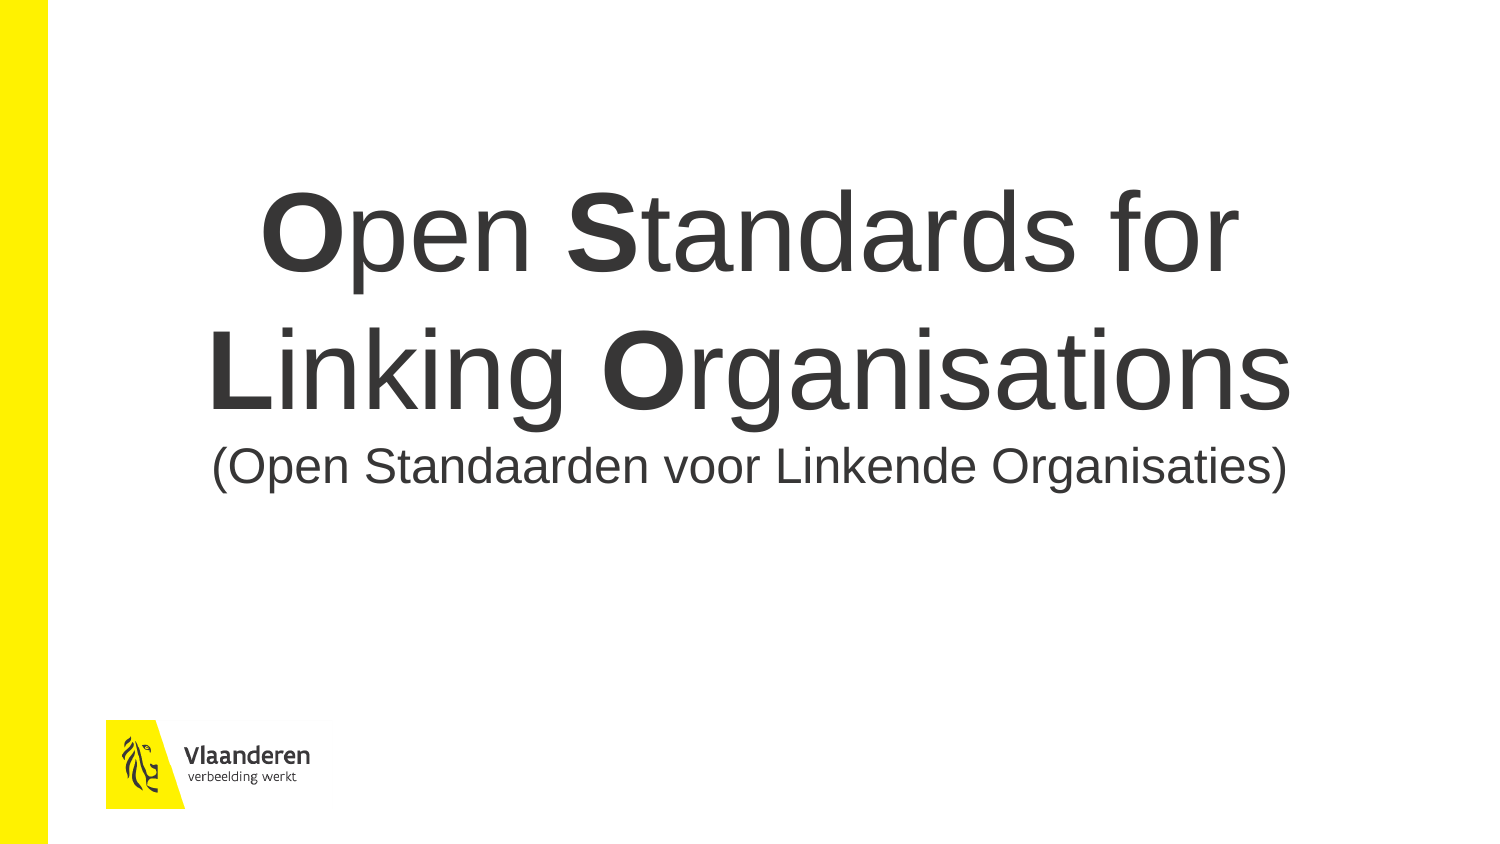

# Open Standards for Linking Organisations
(Open Standaarden voor Linkende Organisaties)